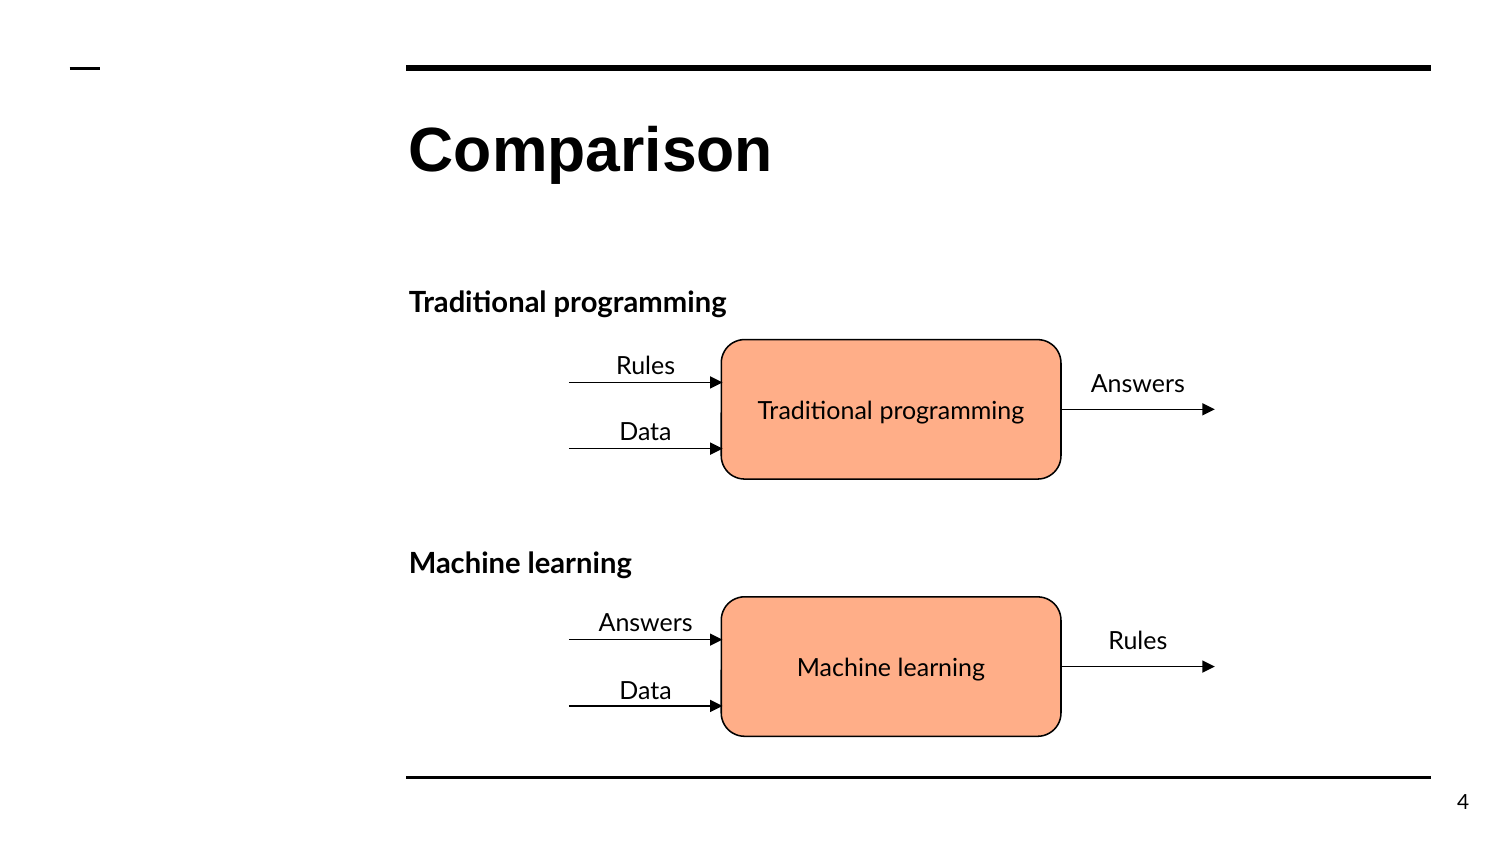

# Comparison
Traditional programming
Rules
Traditional programming
Answers
Data
Machine learning
Answers
Machine learning
Rules
Data
4